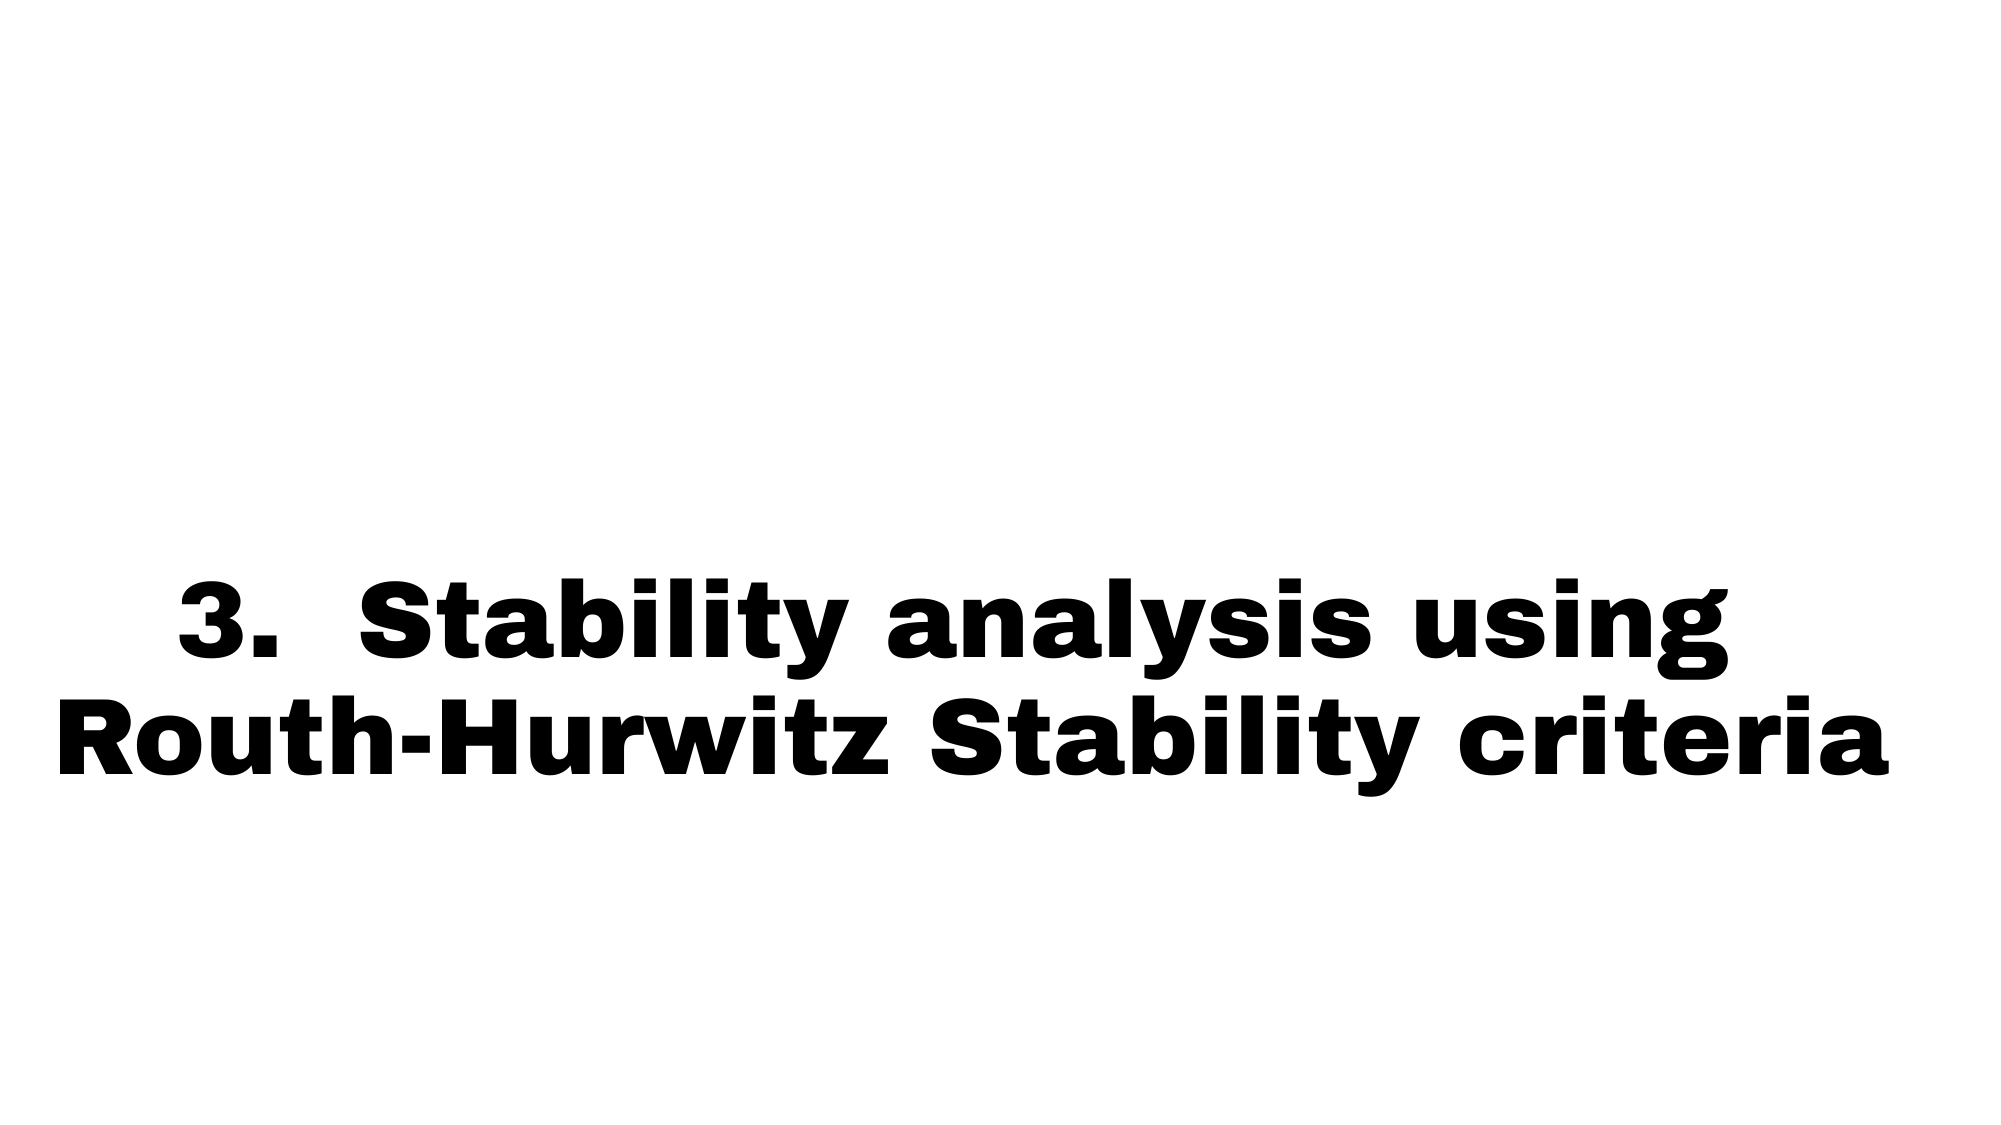

# 3.  Stability analysis using   Routh-Hurwitz Stability criteria